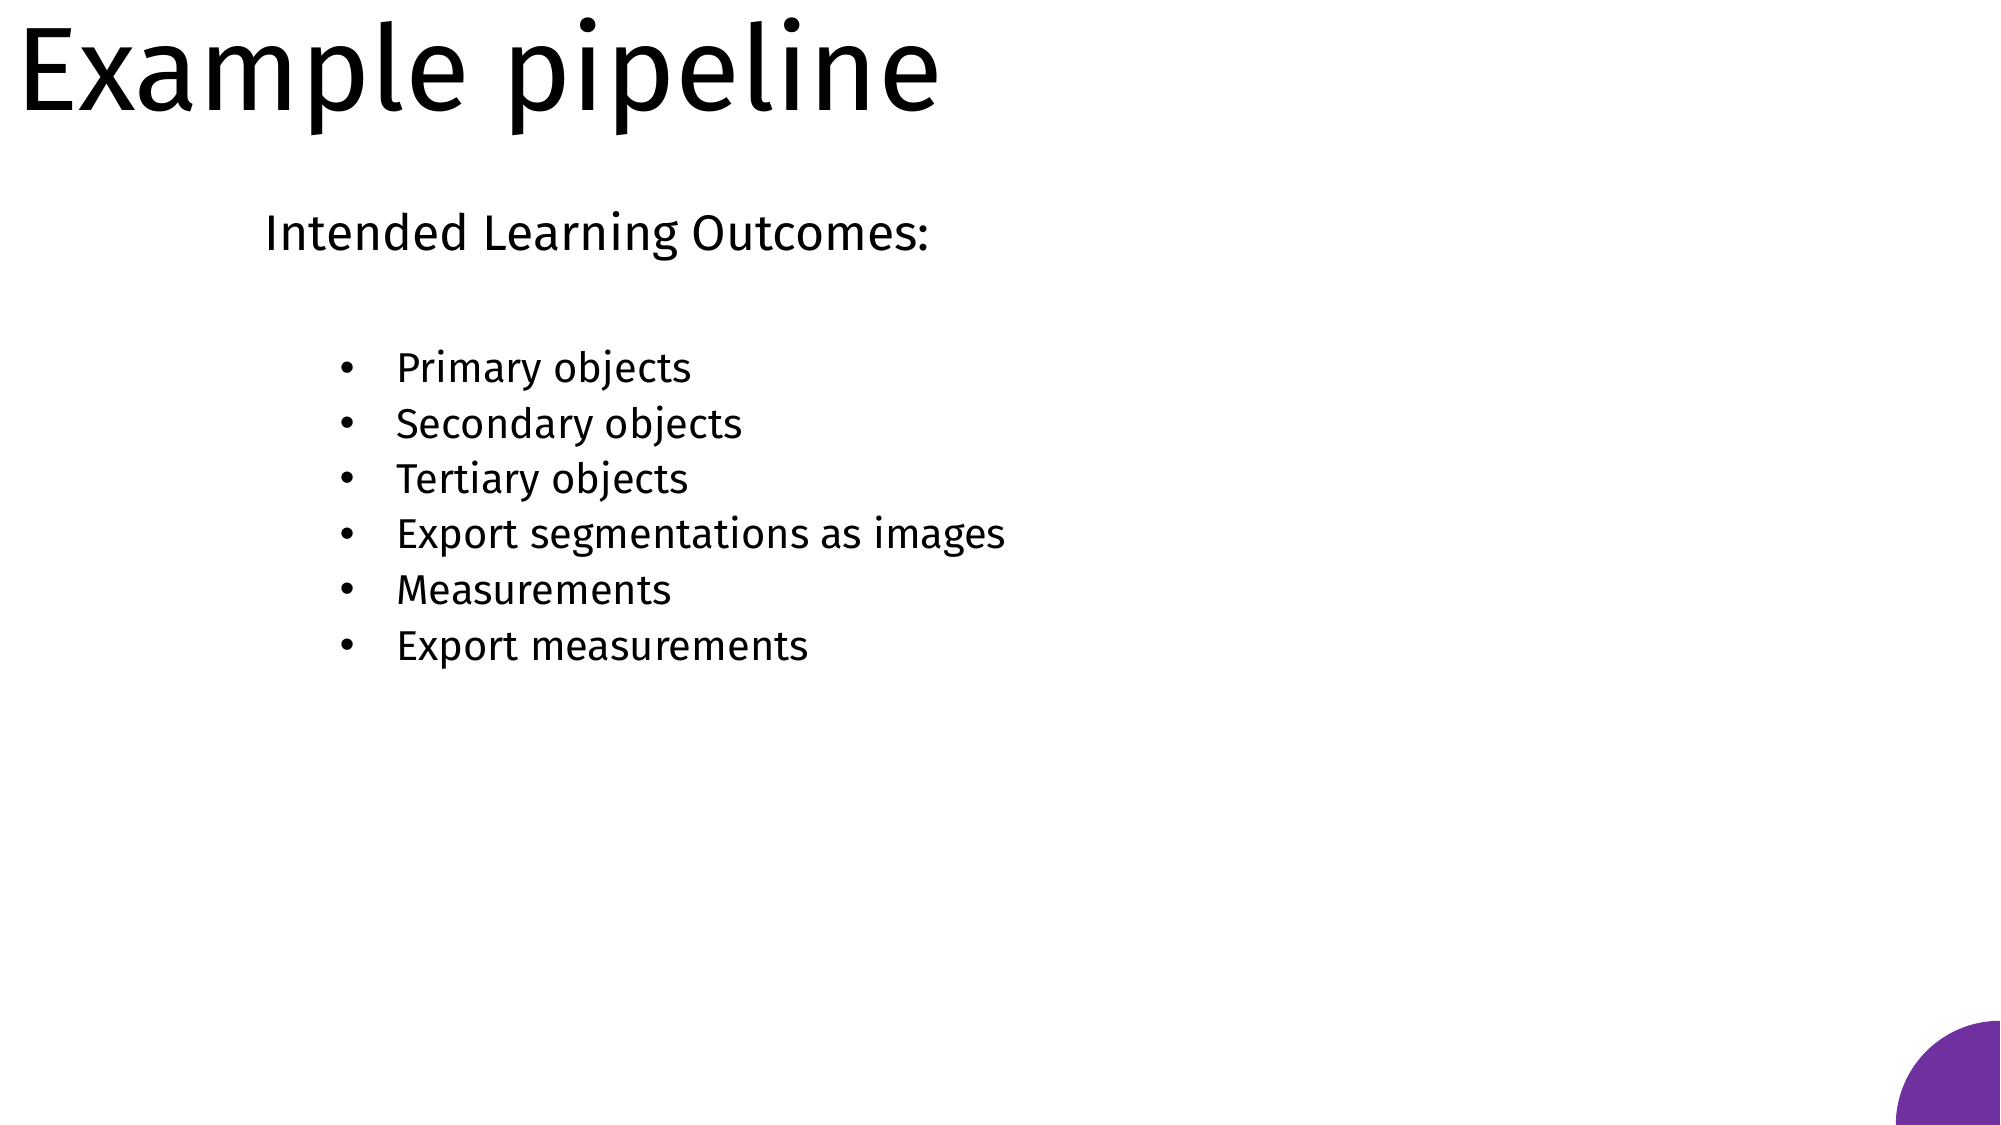

# Example pipeline
Intended Learning Outcomes:

Primary objects
Secondary objects
Tertiary objects
Export segmentations as images
Measurements
Export measurements